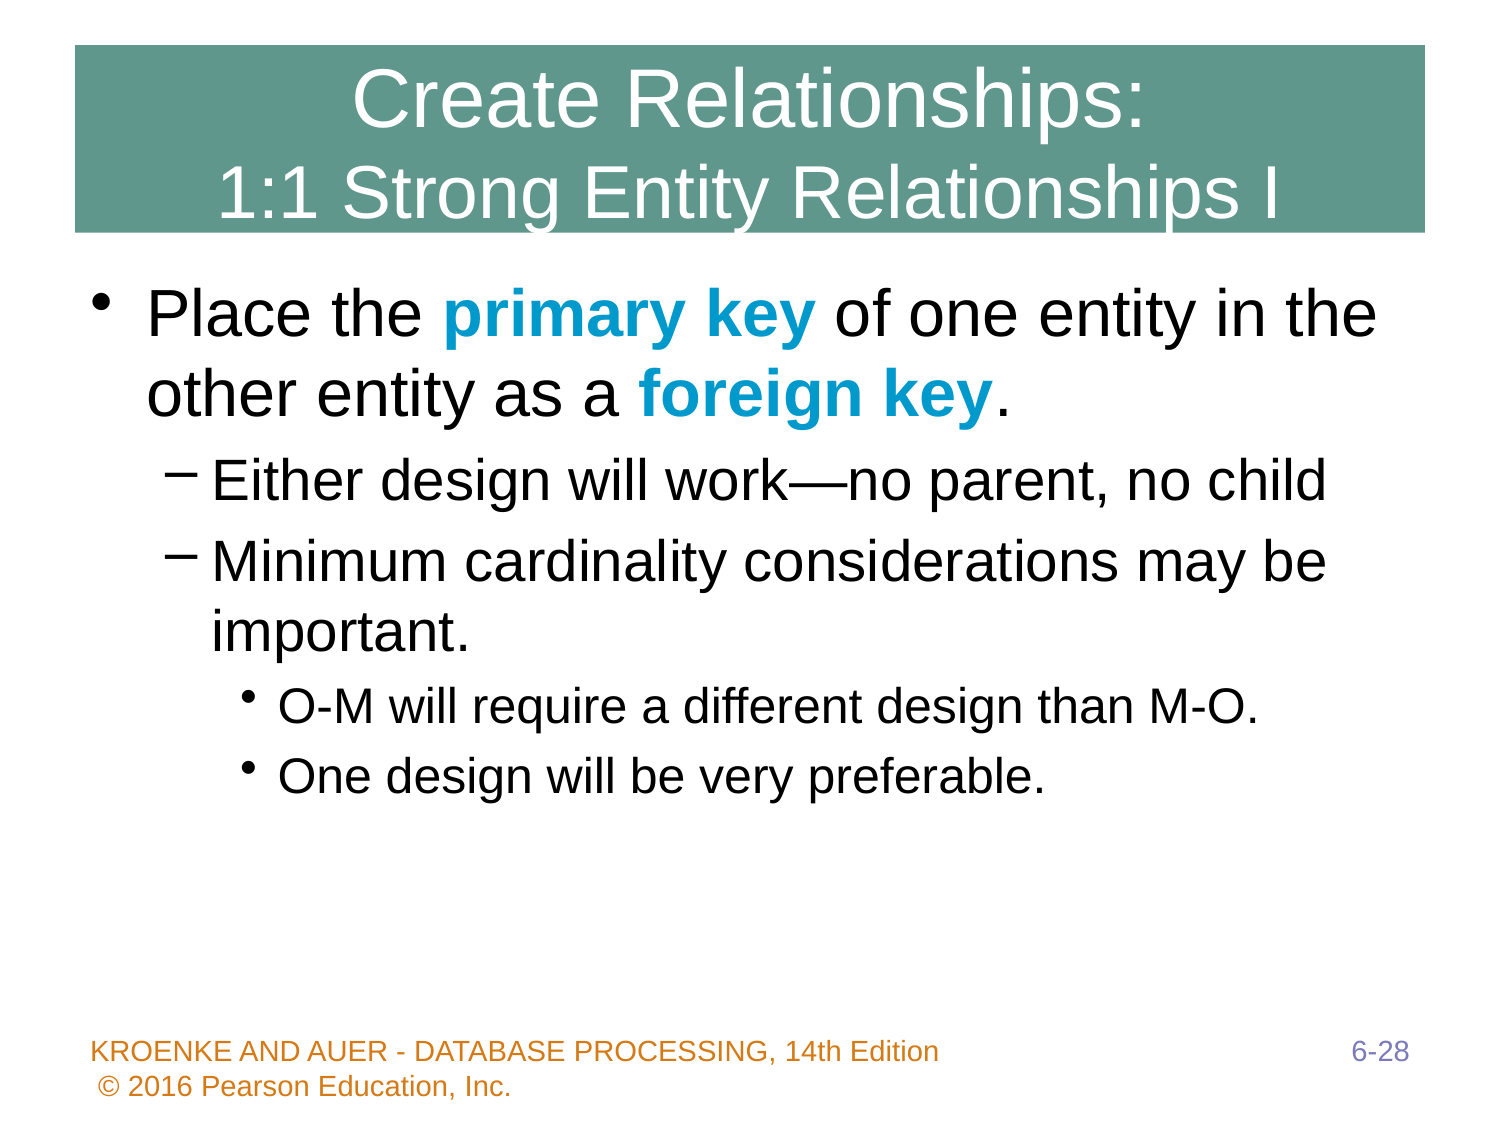

# Create Relationships: 1:1 Strong Entity Relationships I
Place the primary key of one entity in the other entity as a foreign key.
Either design will work—no parent, no child
Minimum cardinality considerations may be important.
O-M will require a different design than M-O.
One design will be very preferable.
6-28

KROENKE AND AUER - DATABASE PROCESSING, 14th Edition  © 2016 Pearson Education, Inc.